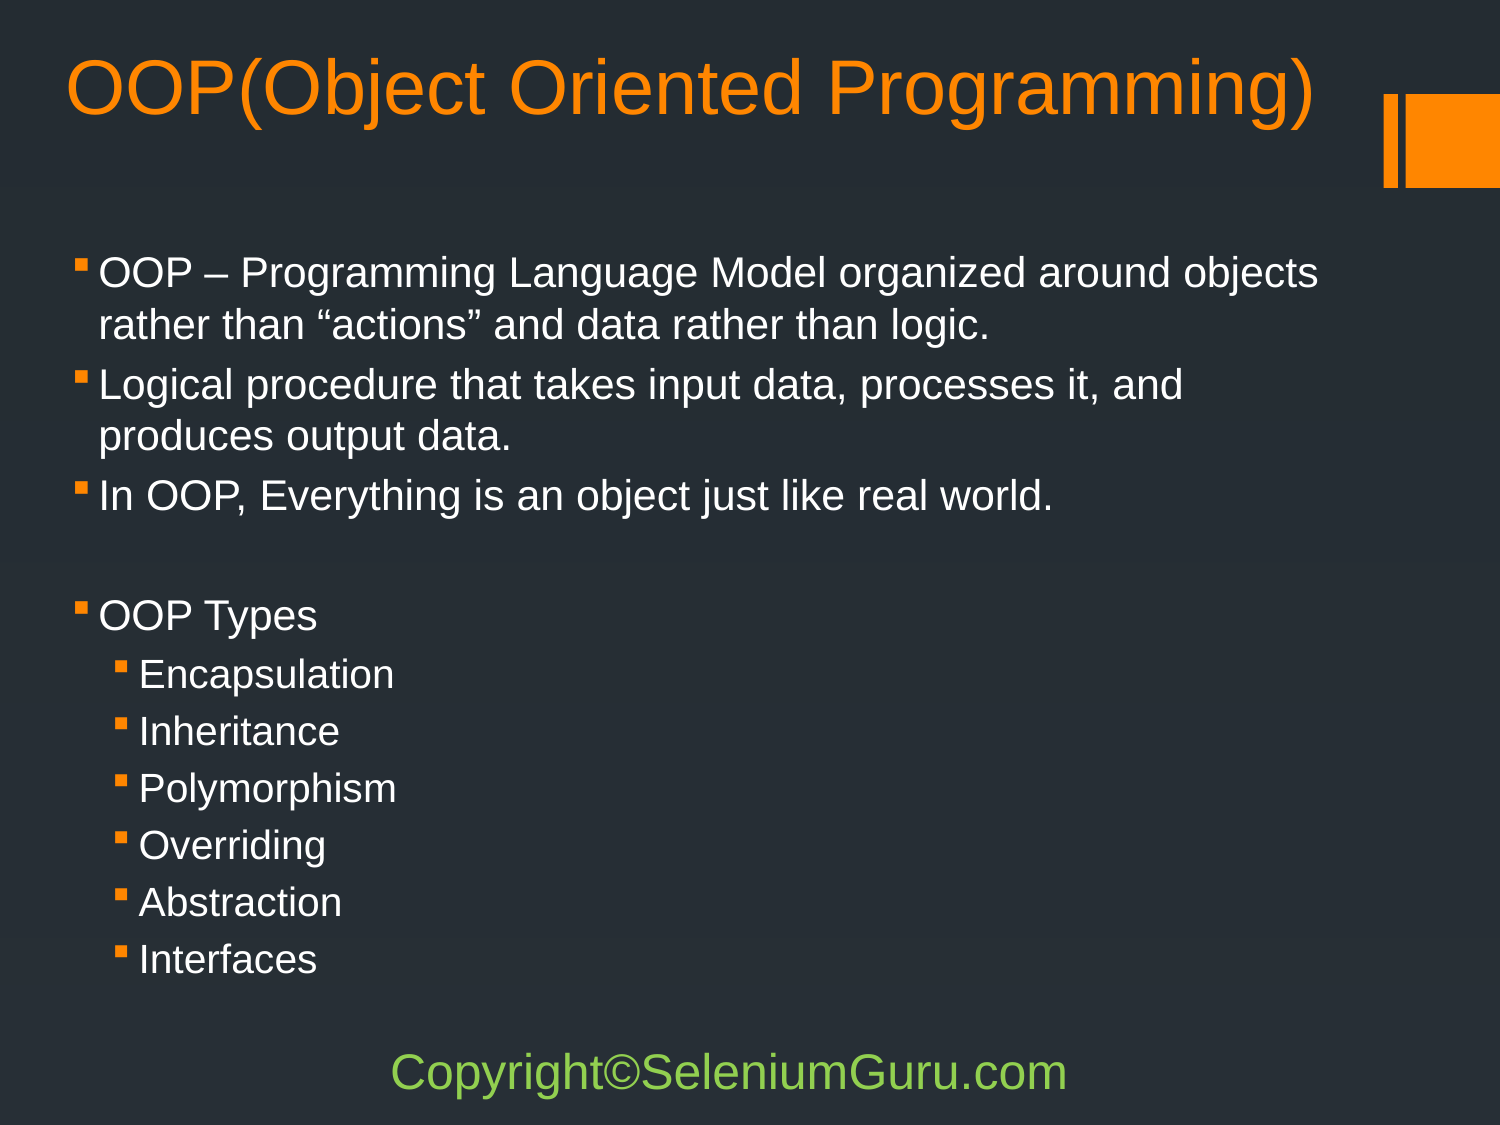

# OOP(Object Oriented Programming)
OOP – Programming Language Model organized around objects rather than “actions” and data rather than logic.
Logical procedure that takes input data, processes it, and produces output data.
In OOP, Everything is an object just like real world.

OOP Types
Encapsulation
Inheritance
Polymorphism
Overriding
Abstraction
Interfaces

Copyright©SeleniumGuru.com